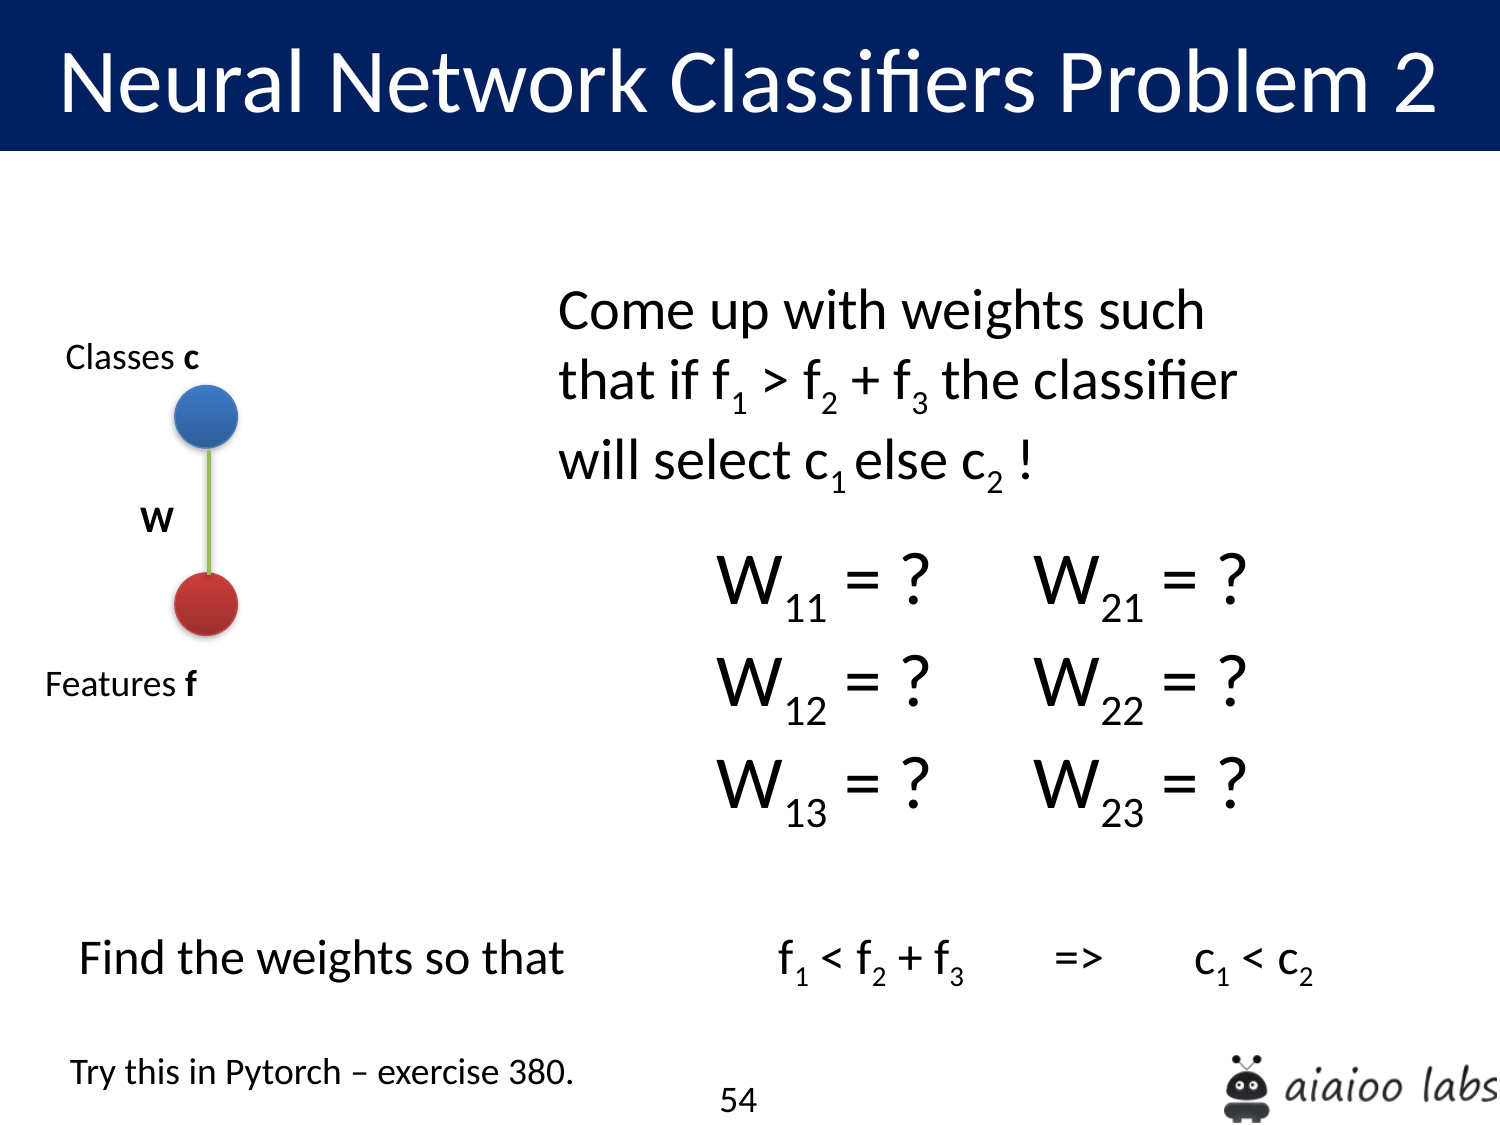

Neural Network Classifiers Problem 2

Come up with weights such that if f1 > f2 + f3 the classifier will select c1 else c2 !
Classes c

W
W11 = ?	 W21 = ?
W12 = ?	 W22 = ?
W13 = ?	 W23 = ?

Features f
Find the weights so that                   f1 < f2 + f3        =>        c1 < c2
Try this in Pytorch – exercise 380.